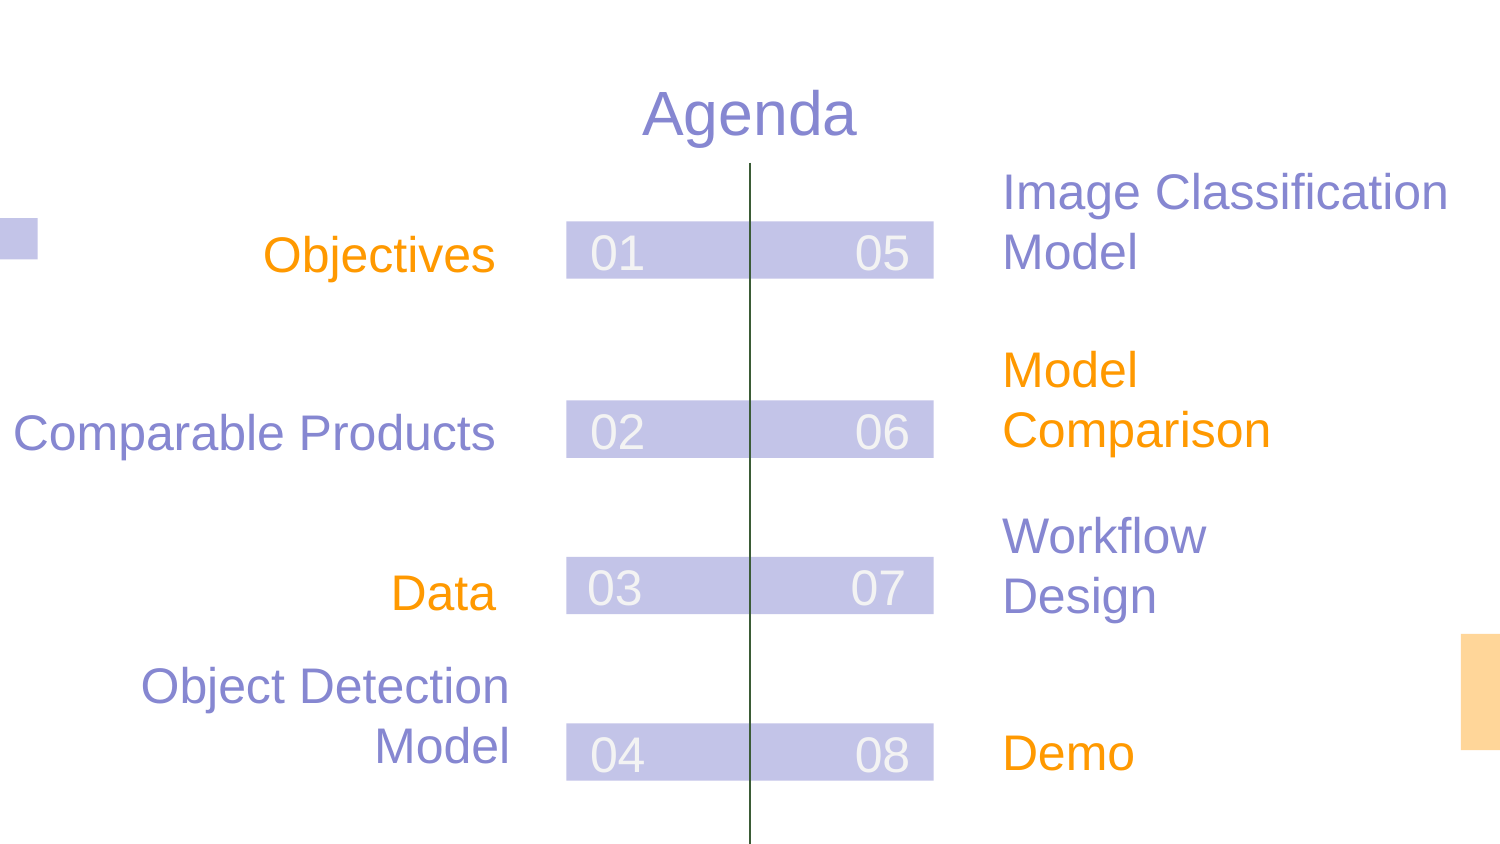

Agenda
# Image Classification Model
Objectives
01
05

Model Comparison
Comparable Products
02
06

03
07
Data
Workflow Design

Object Detection Model
Demo
04
08